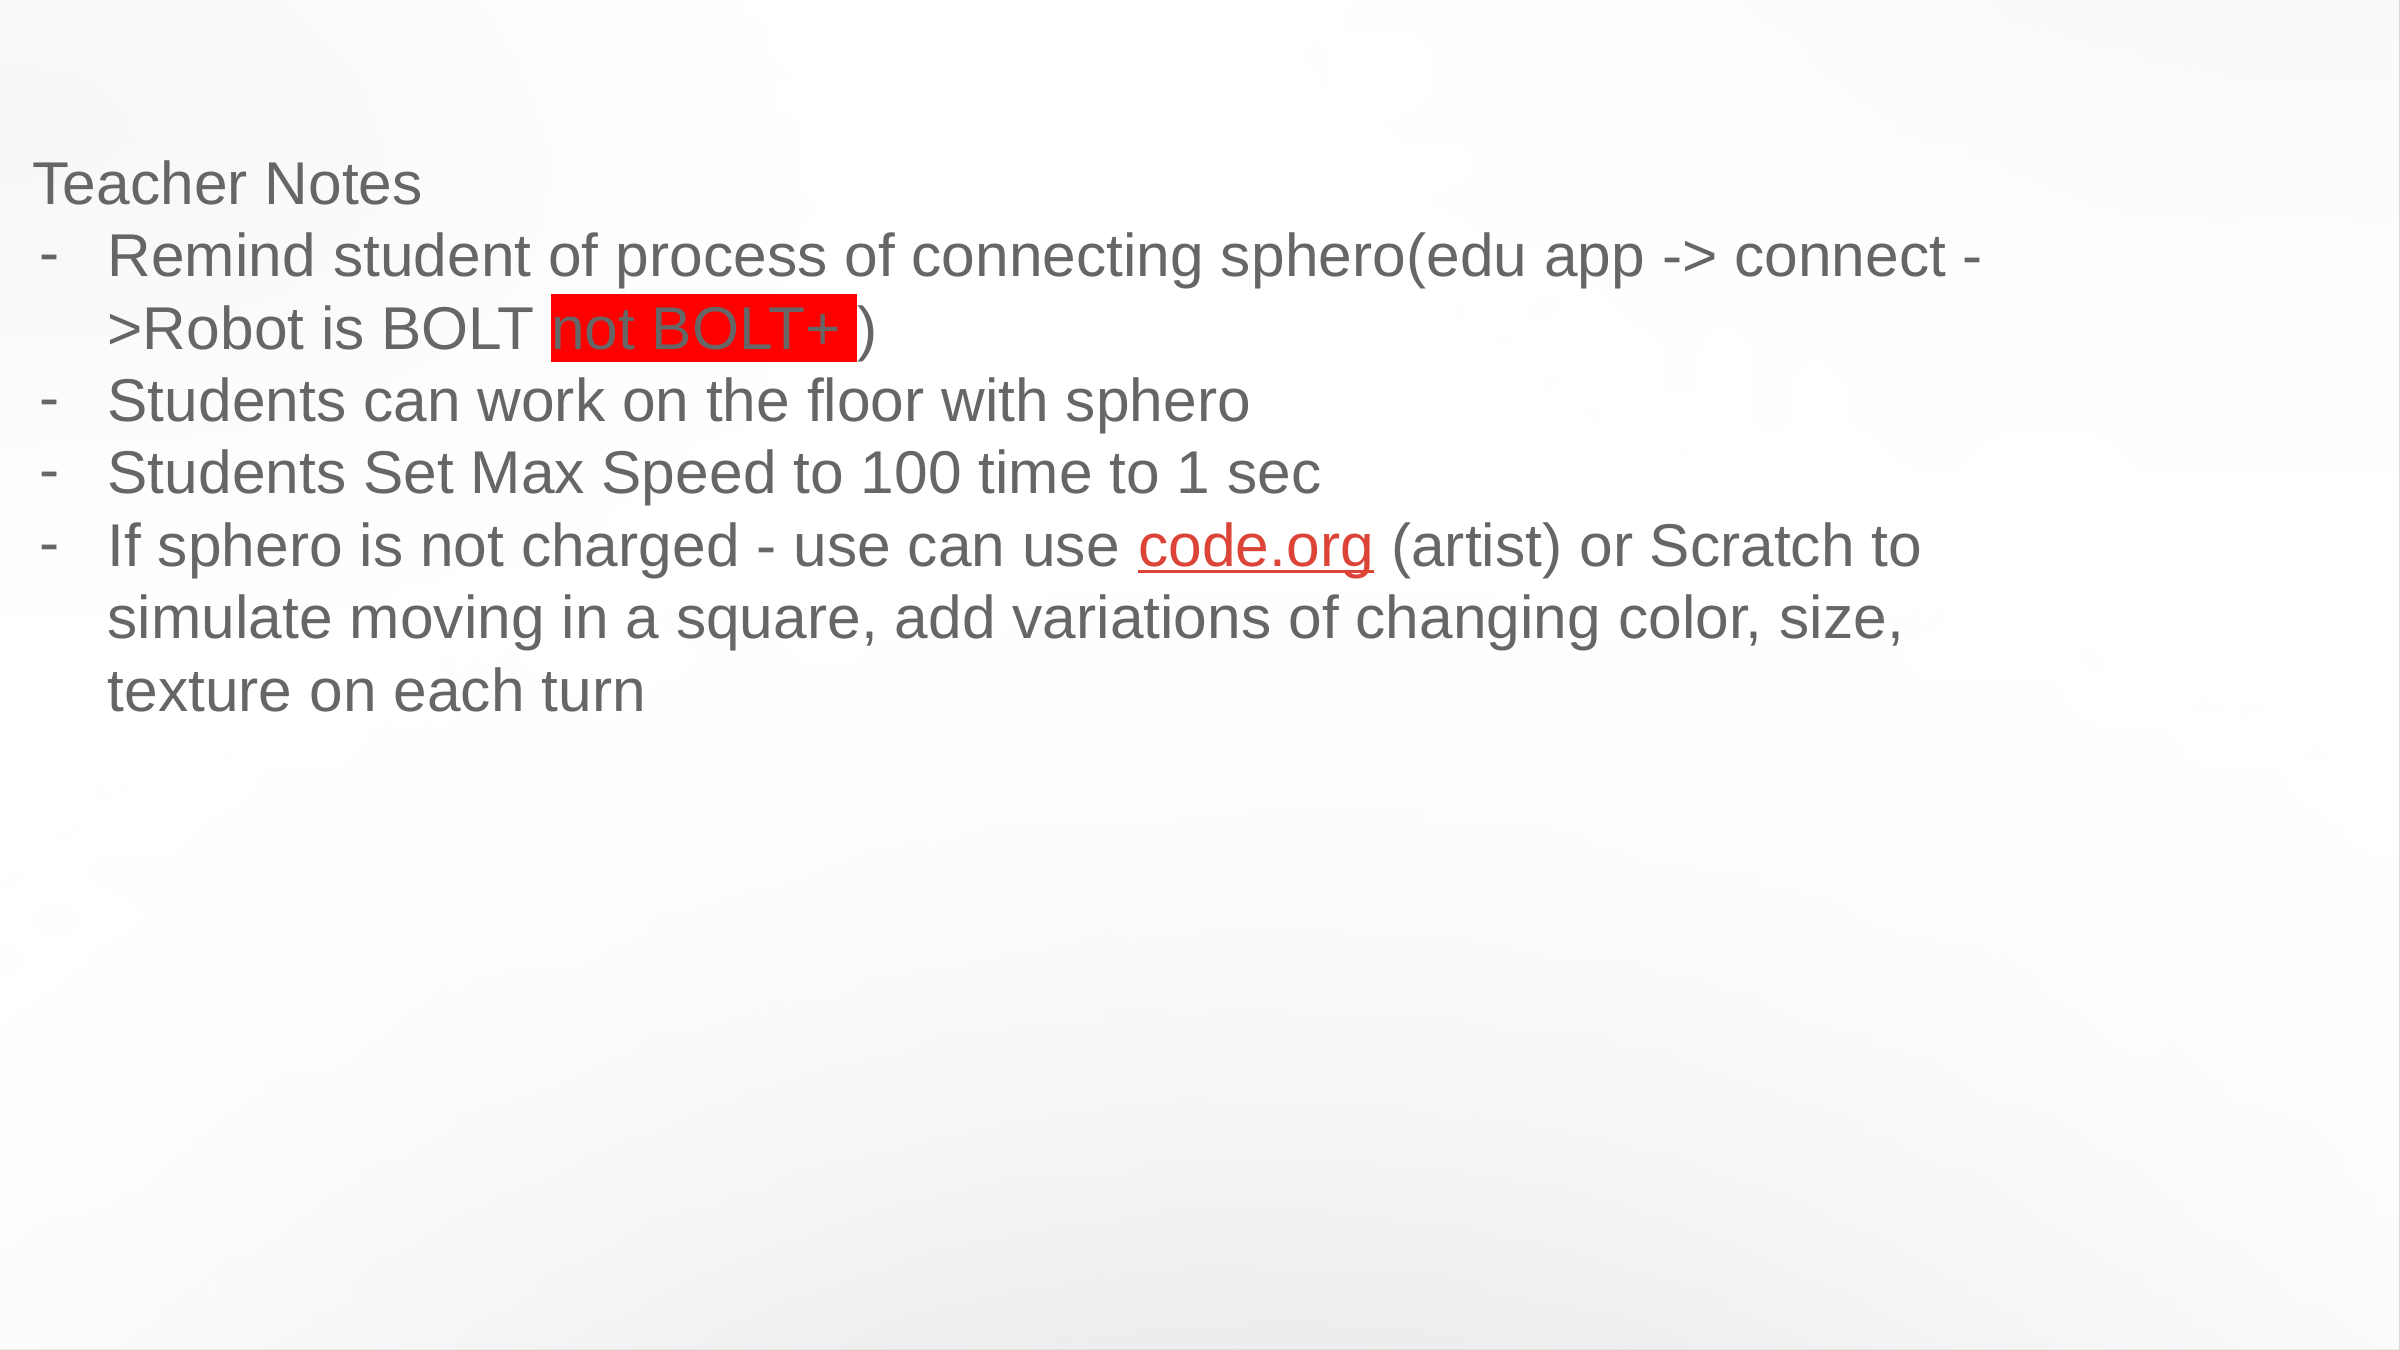

Teacher Notes
Remind student of process of connecting sphero(edu app -> connect ->Robot is BOLT not BOLT+ )
Students can work on the floor with sphero
Students Set Max Speed to 100 time to 1 sec
If sphero is not charged - use can use code.org (artist) or Scratch to simulate moving in a square, add variations of changing color, size, texture on each turn